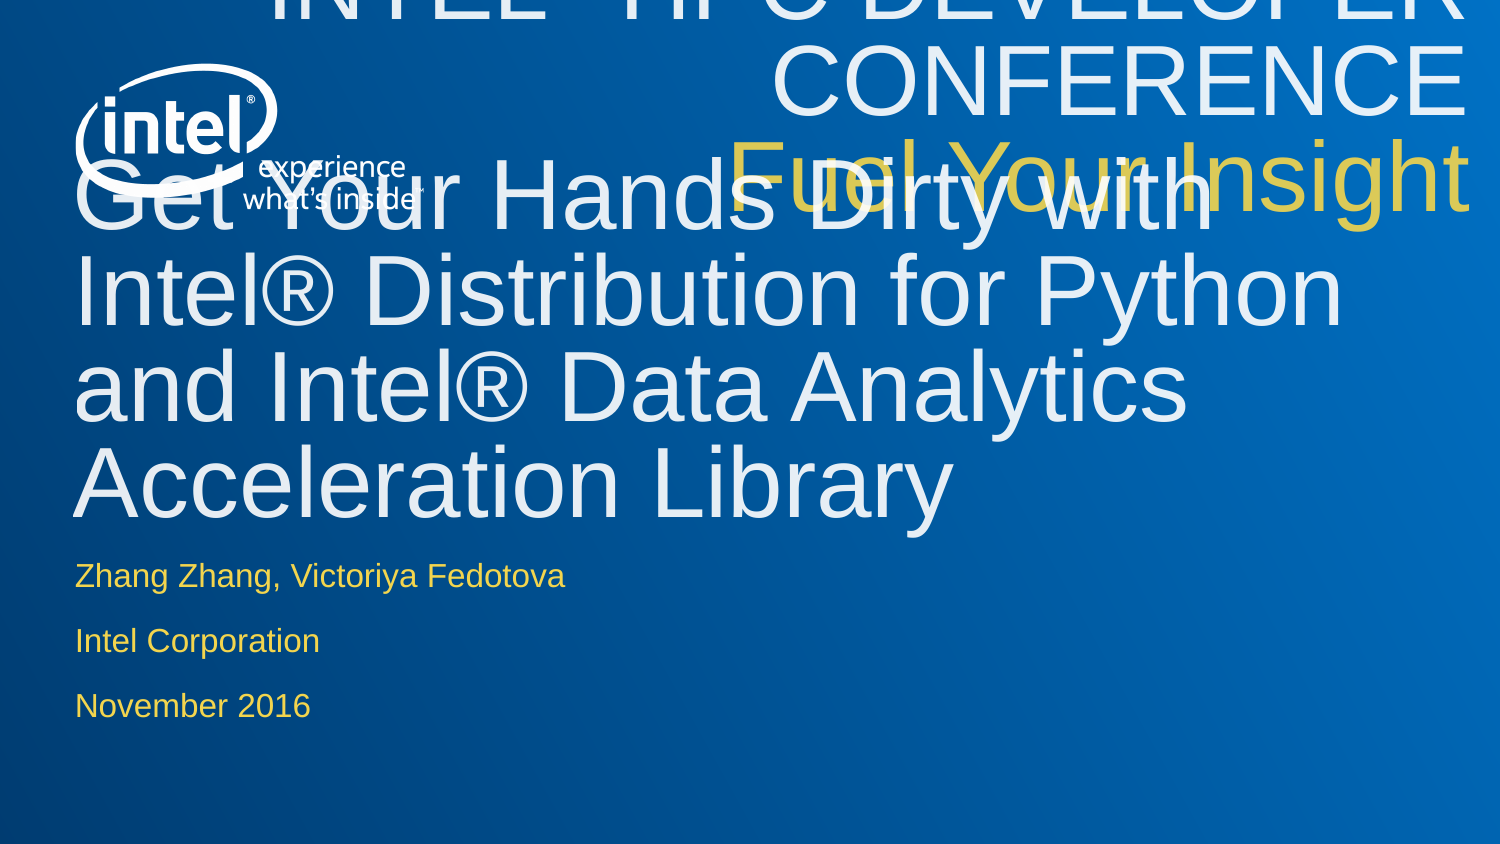

# Get Your Hands Dirty with Intel® Distribution for Python and Intel® Data Analytics Acceleration Library
Zhang Zhang, Victoriya Fedotova
Intel Corporation
November 2016